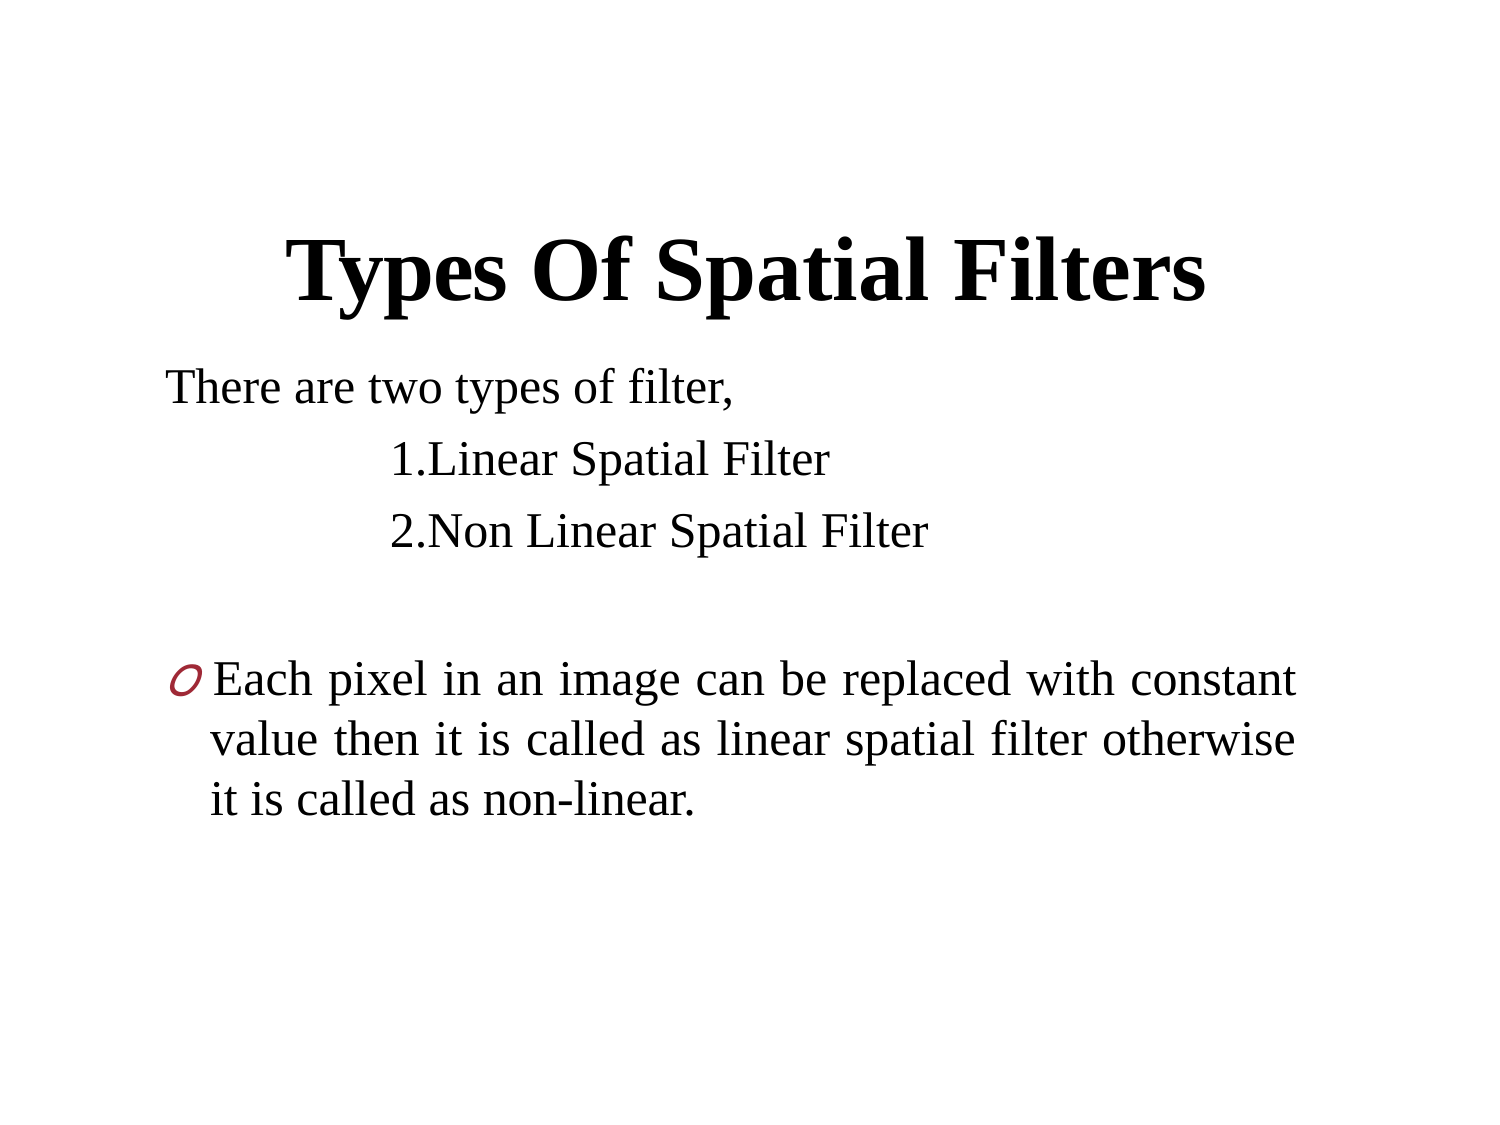

# Types Of Spatial Filters
There are two types of filter,
1.Linear Spatial Filter  2.Non Linear Spatial Filter

O Each pixel in an image can be replaced with constant  value then it is called as linear spatial filter otherwise  it is called as non-linear.